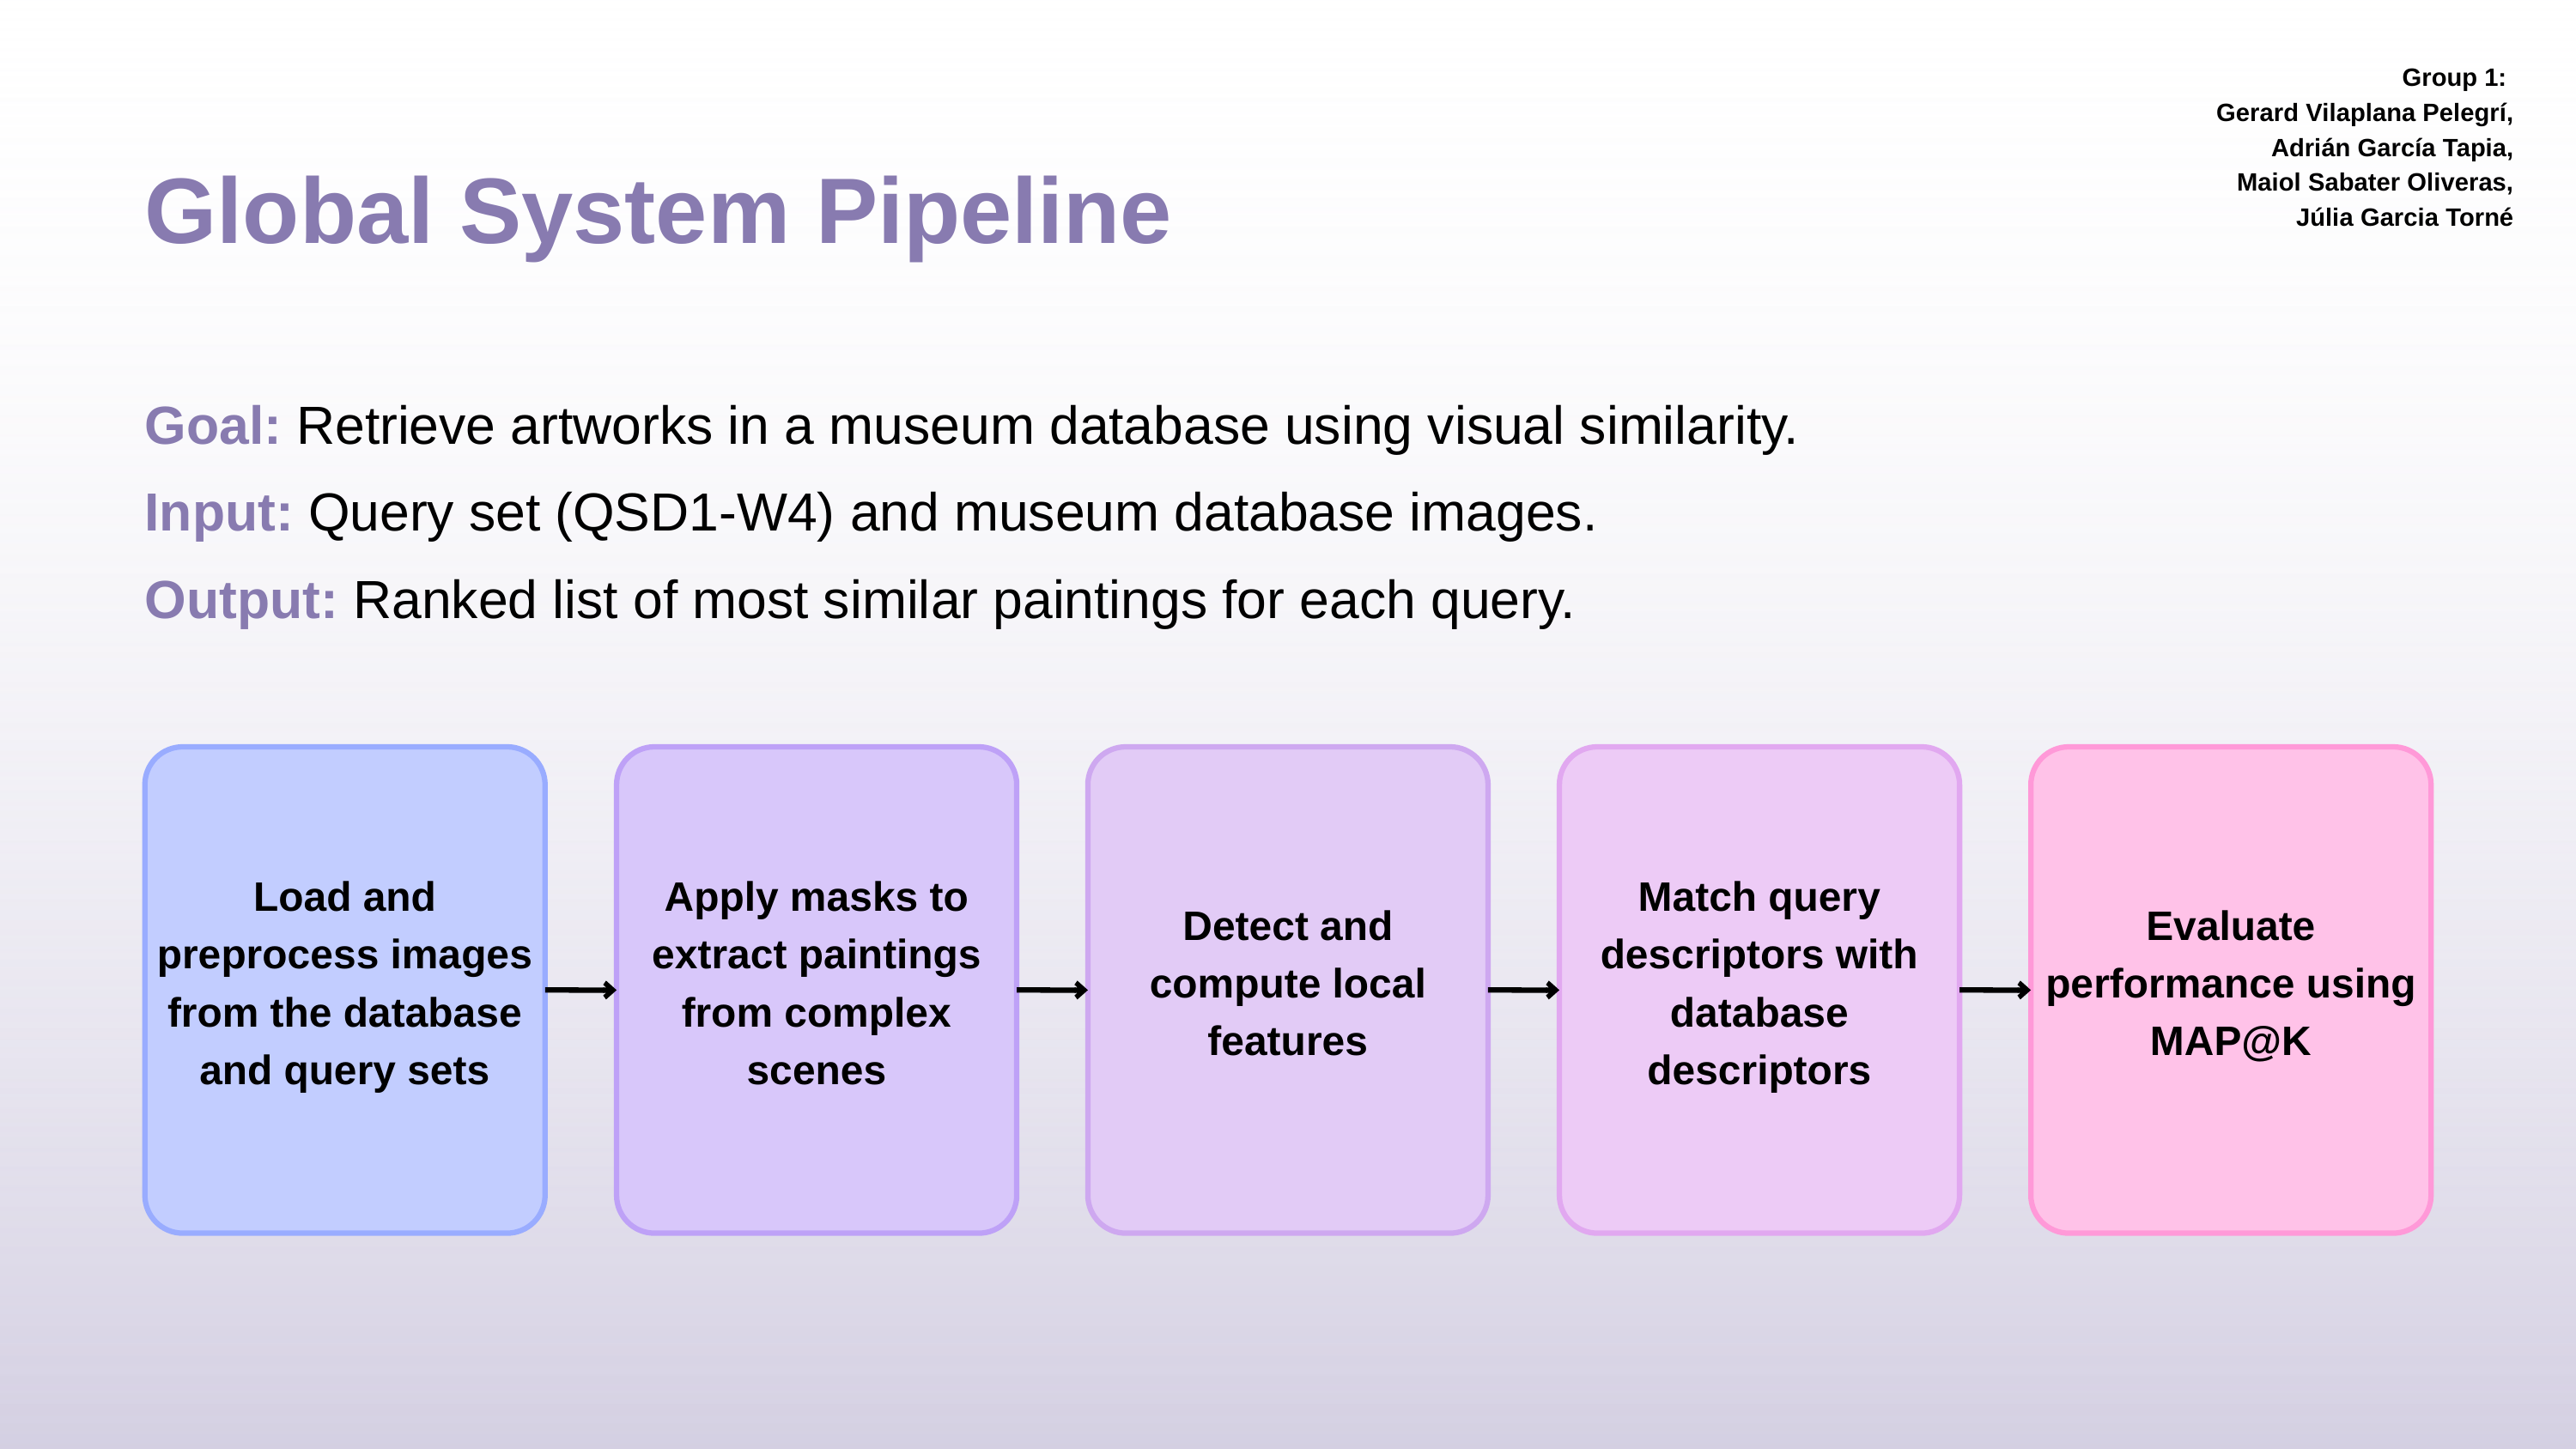

Group 1:
Gerard Vilaplana Pelegrí,
Adrián García Tapia,
Maiol Sabater Oliveras,
Júlia Garcia Torné
Global System Pipeline
Goal: Retrieve artworks in a museum database using visual similarity.
Input: Query set (QSD1-W4) and museum database images.
Output: Ranked list of most similar paintings for each query.

Load and preprocess images from the database and query sets

Apply masks to extract paintings from complex scenes

Detect and compute local features

Match query descriptors with database descriptors

Evaluate performance using MAP@K